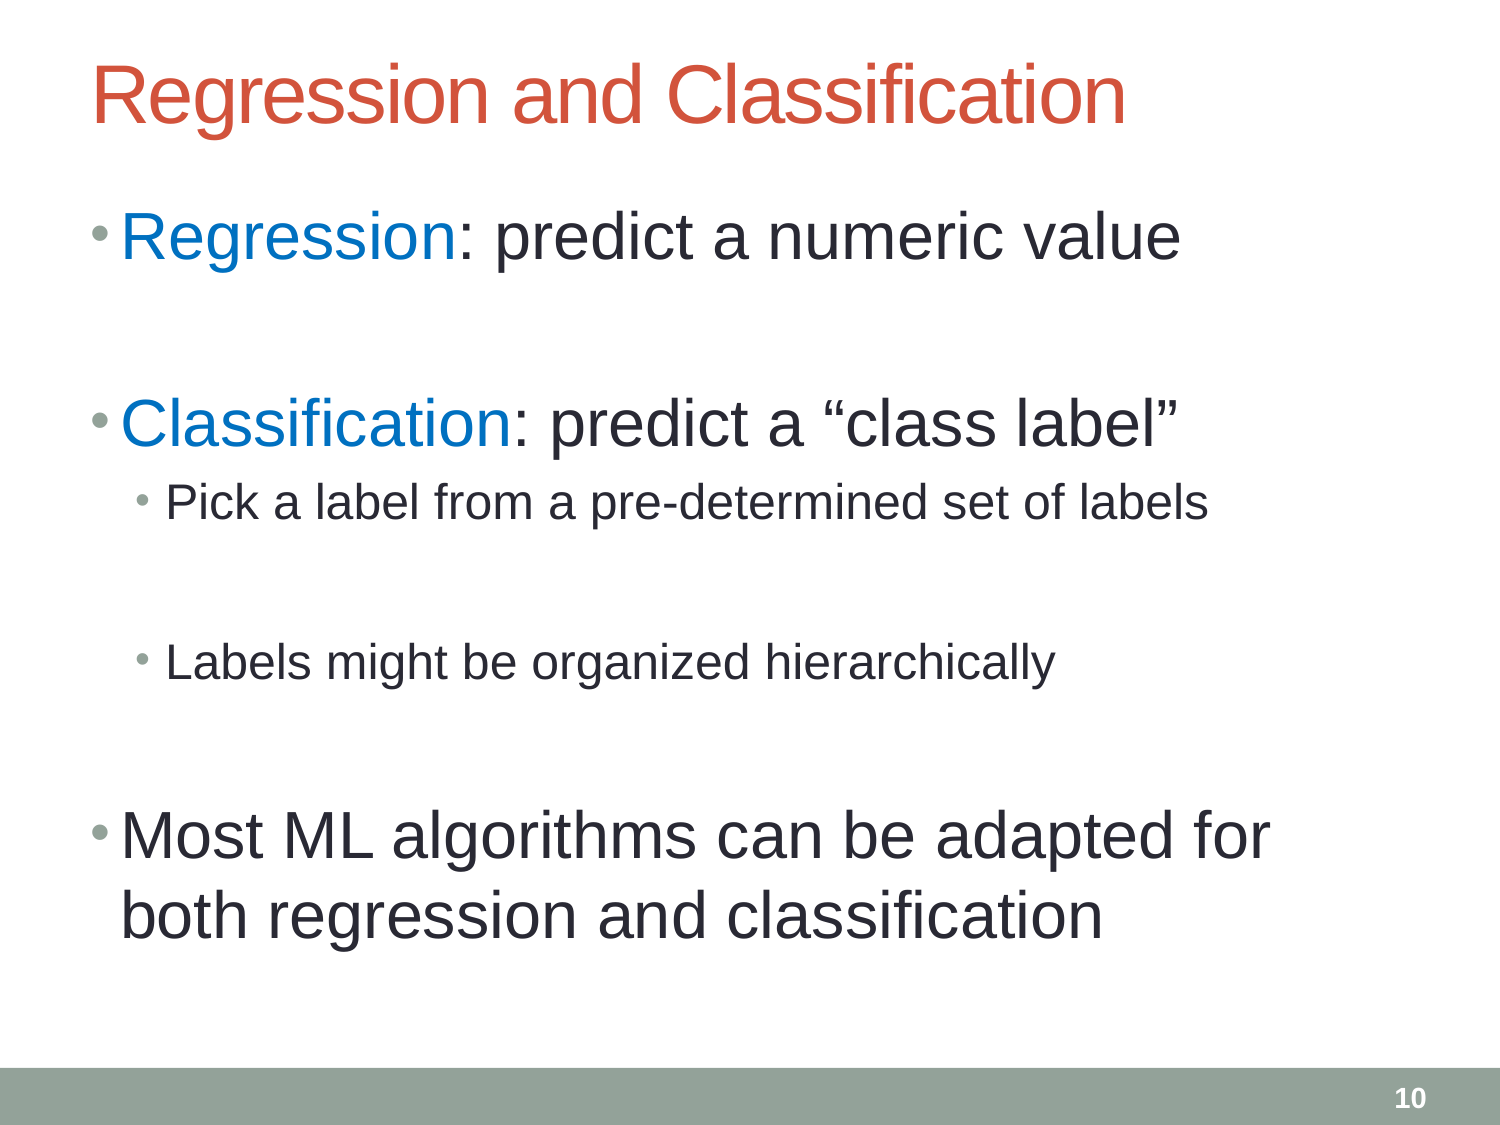

# Regression and Classification
Regression: predict a numeric value

Classification: predict a “class label”
Pick a label from a pre-determined set of labels

Labels might be organized hierarchically

Most ML algorithms can be adapted for both regression and classification

10